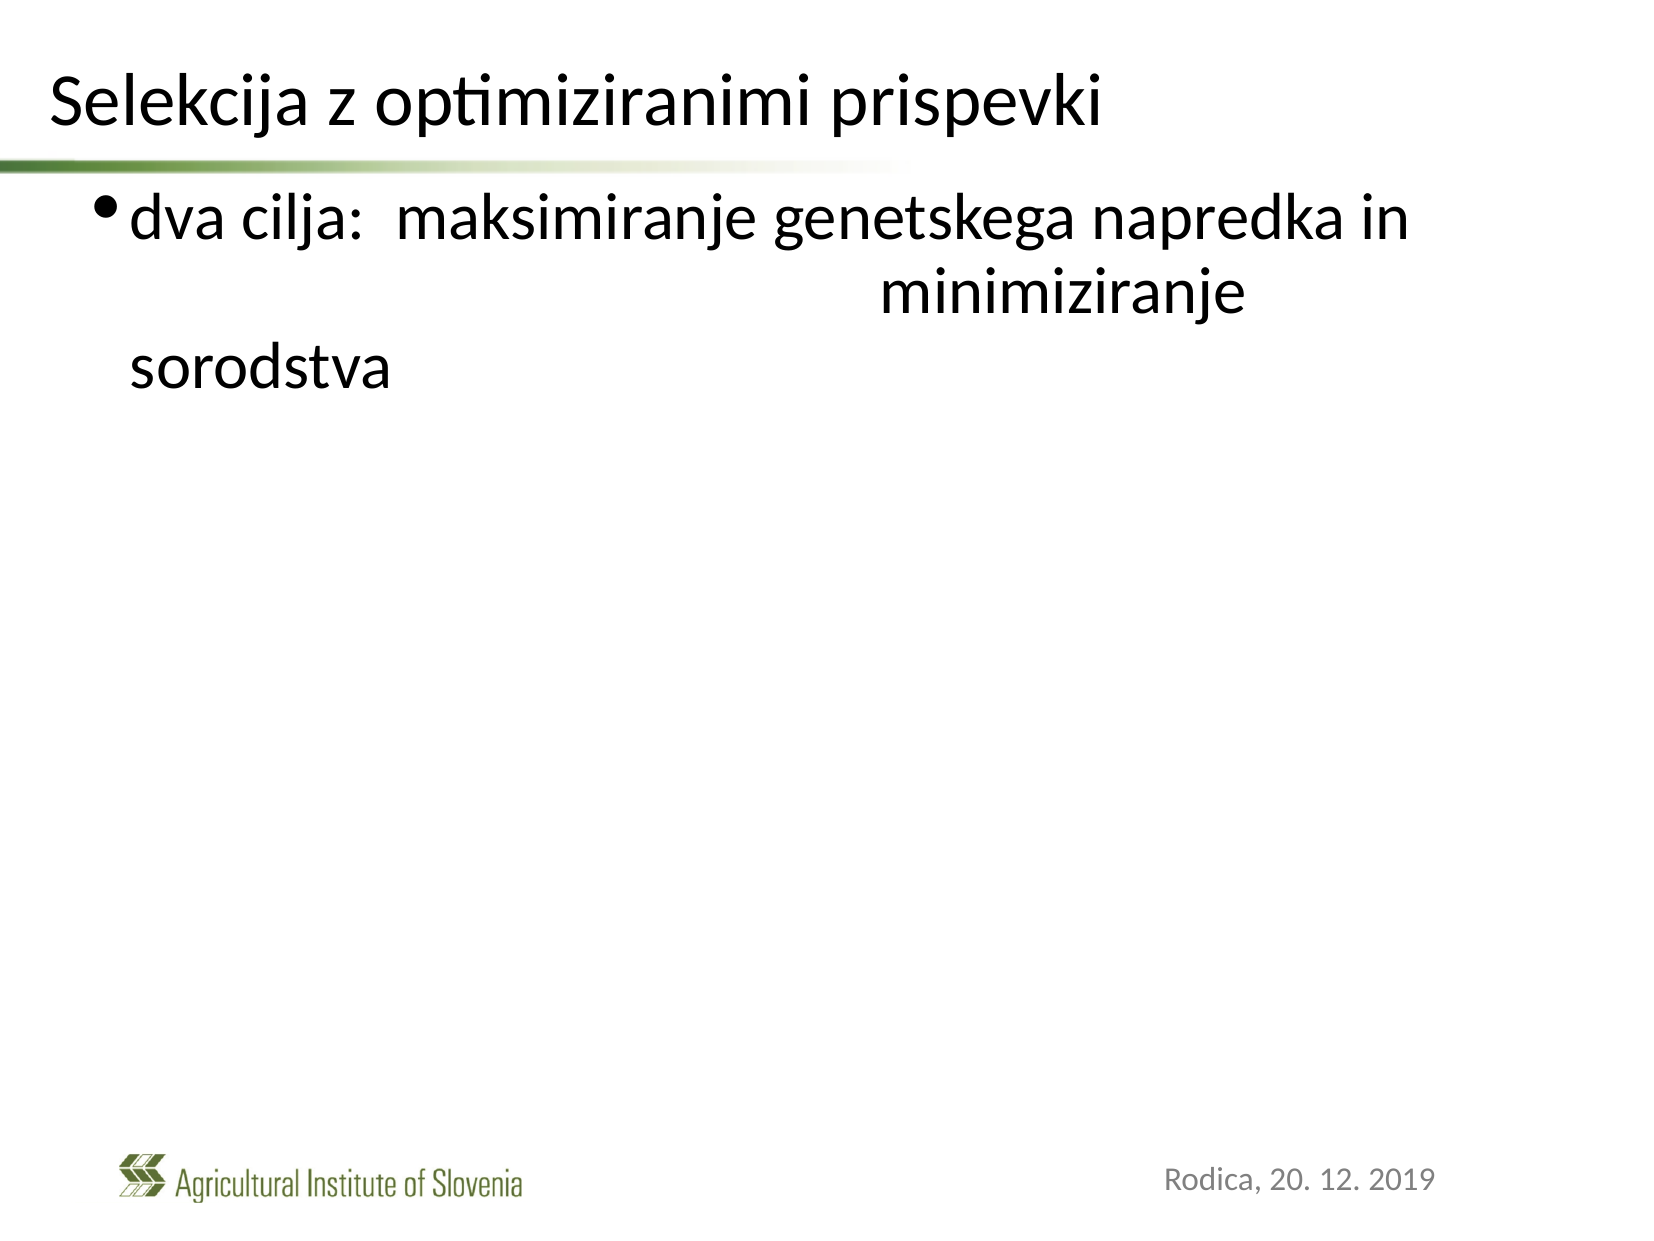

Selekcija z optimiziranimi prispevki
dva cilja:  maksimiranje genetskega napredka in 		        		 	minimiziranje sorodstva